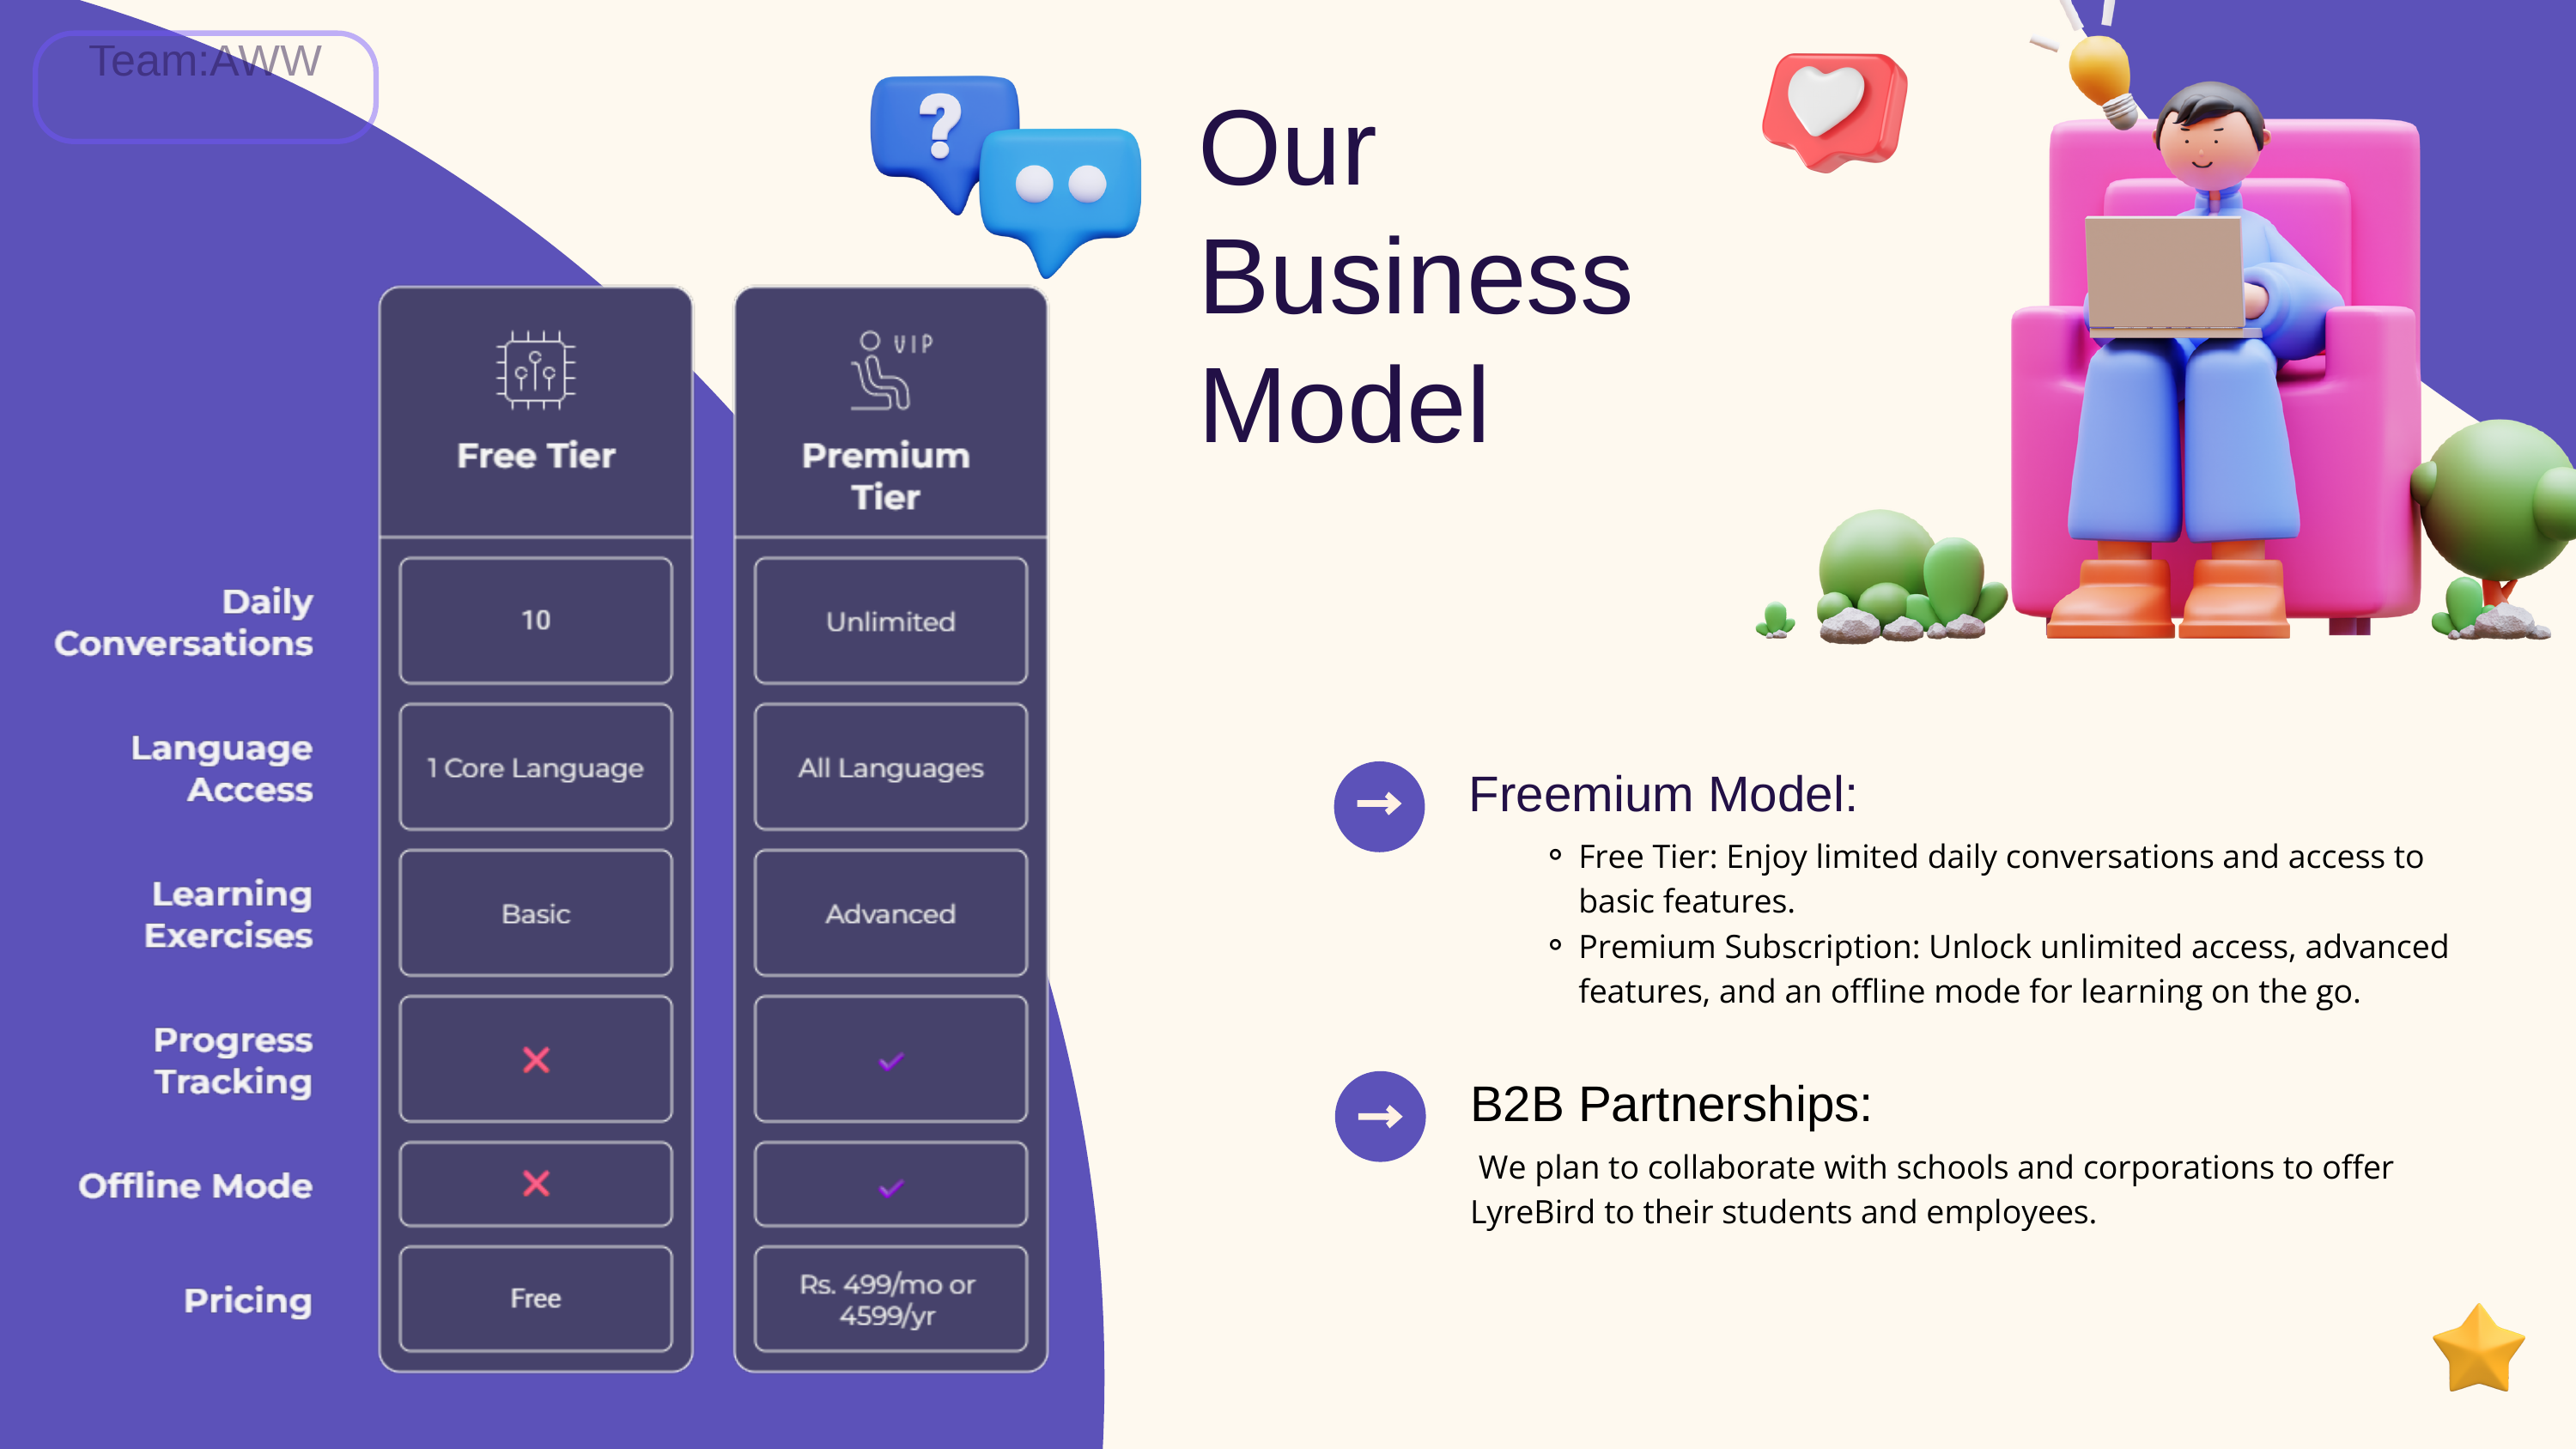

Team:AWW

Our Business Model

Freemium Model:

Free Tier: Enjoy limited daily conversations and access to basic features.
Premium Subscription: Unlock unlimited access, advanced features, and an offline mode for learning on the go.

B2B Partnerships:
 We plan to collaborate with schools and corporations to offer LyreBird to their students and employees.